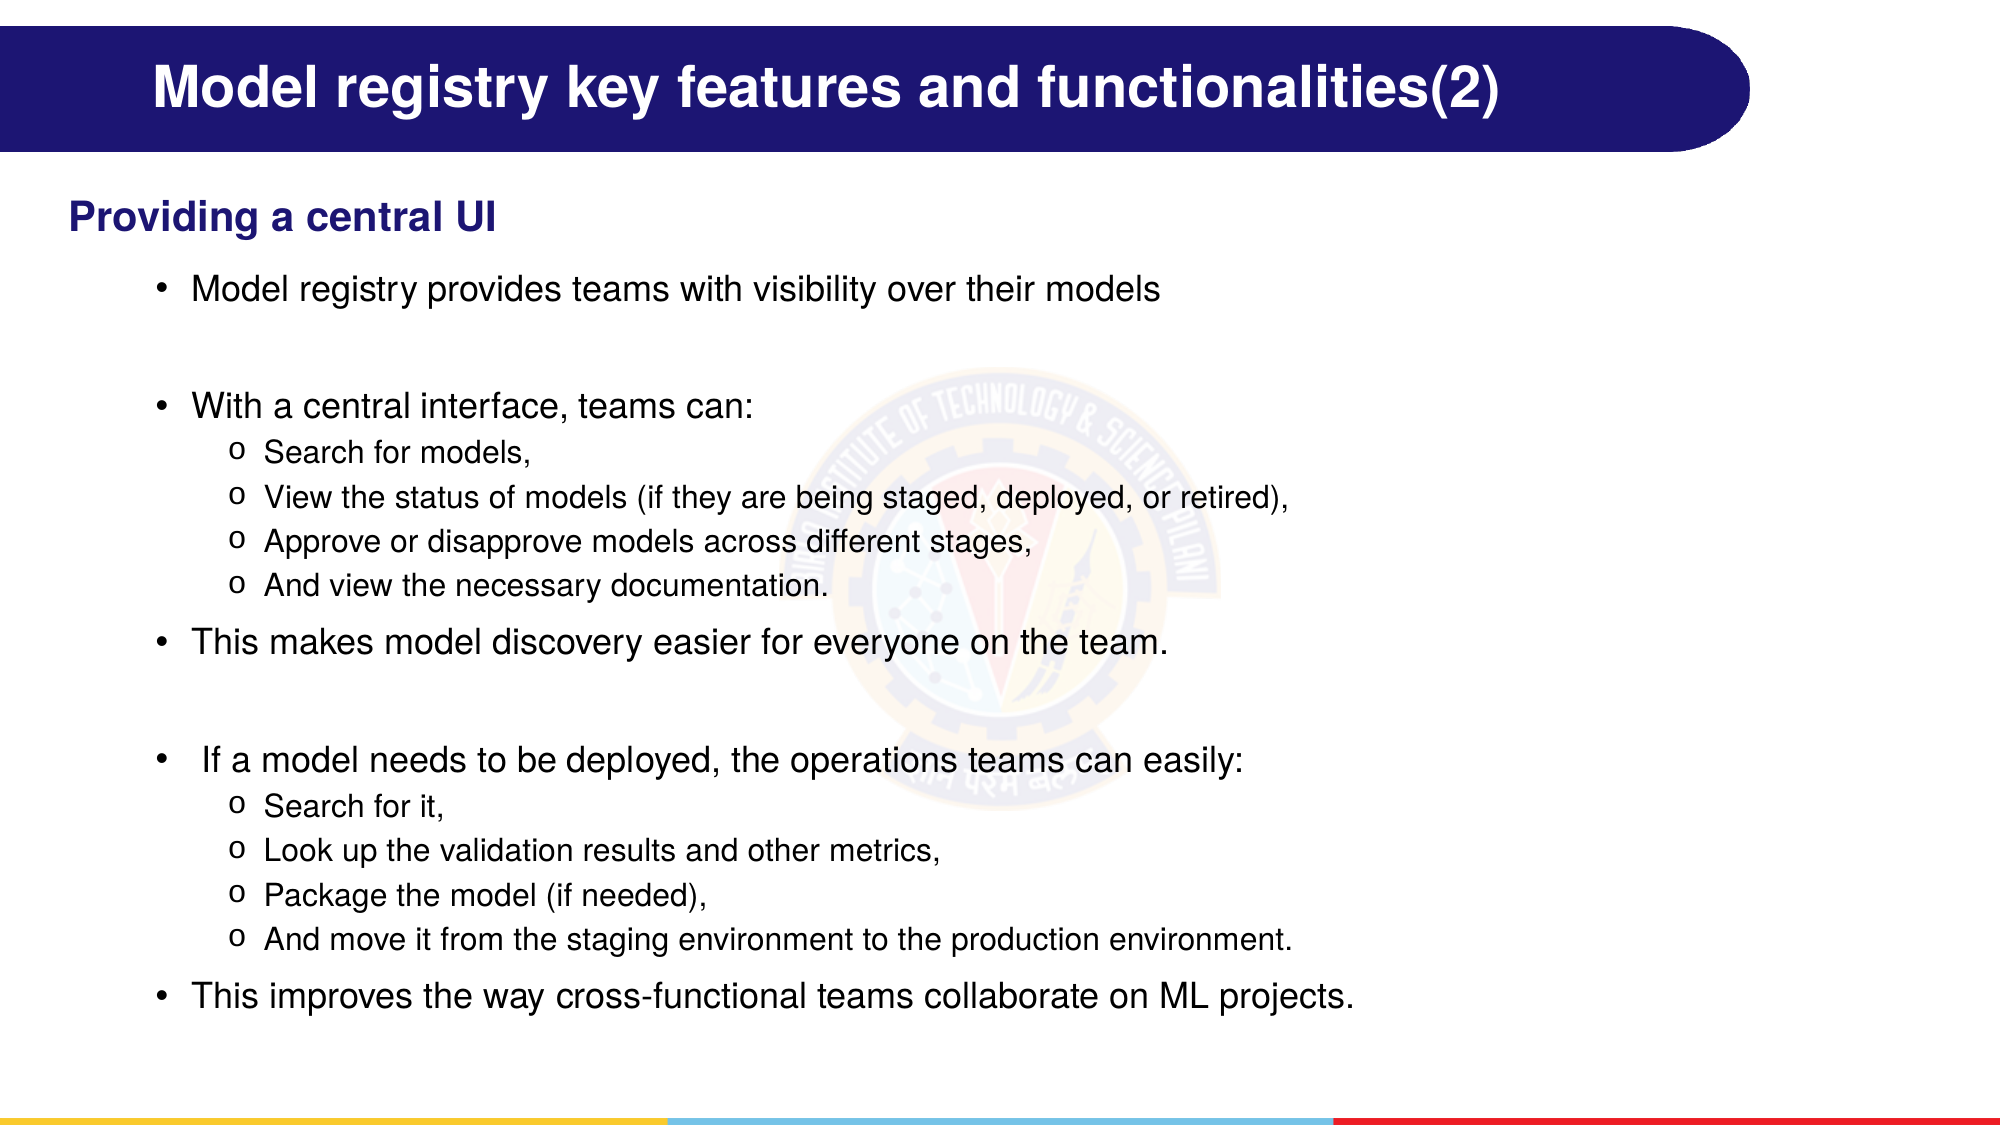

# Model registry key features and functionalities(2)
Providing a central UI
Model registry provides teams with visibility over their models

With a central interface, teams can:
Search for models,
View the status of models (if they are being staged, deployed, or retired),
Approve or disapprove models across different stages,
And view the necessary documentation.
This makes model discovery easier for everyone on the team.

 If a model needs to be deployed, the operations teams can easily:
Search for it,
Look up the validation results and other metrics,
Package the model (if needed),
And move it from the staging environment to the production environment.
This improves the way cross-functional teams collaborate on ML projects.